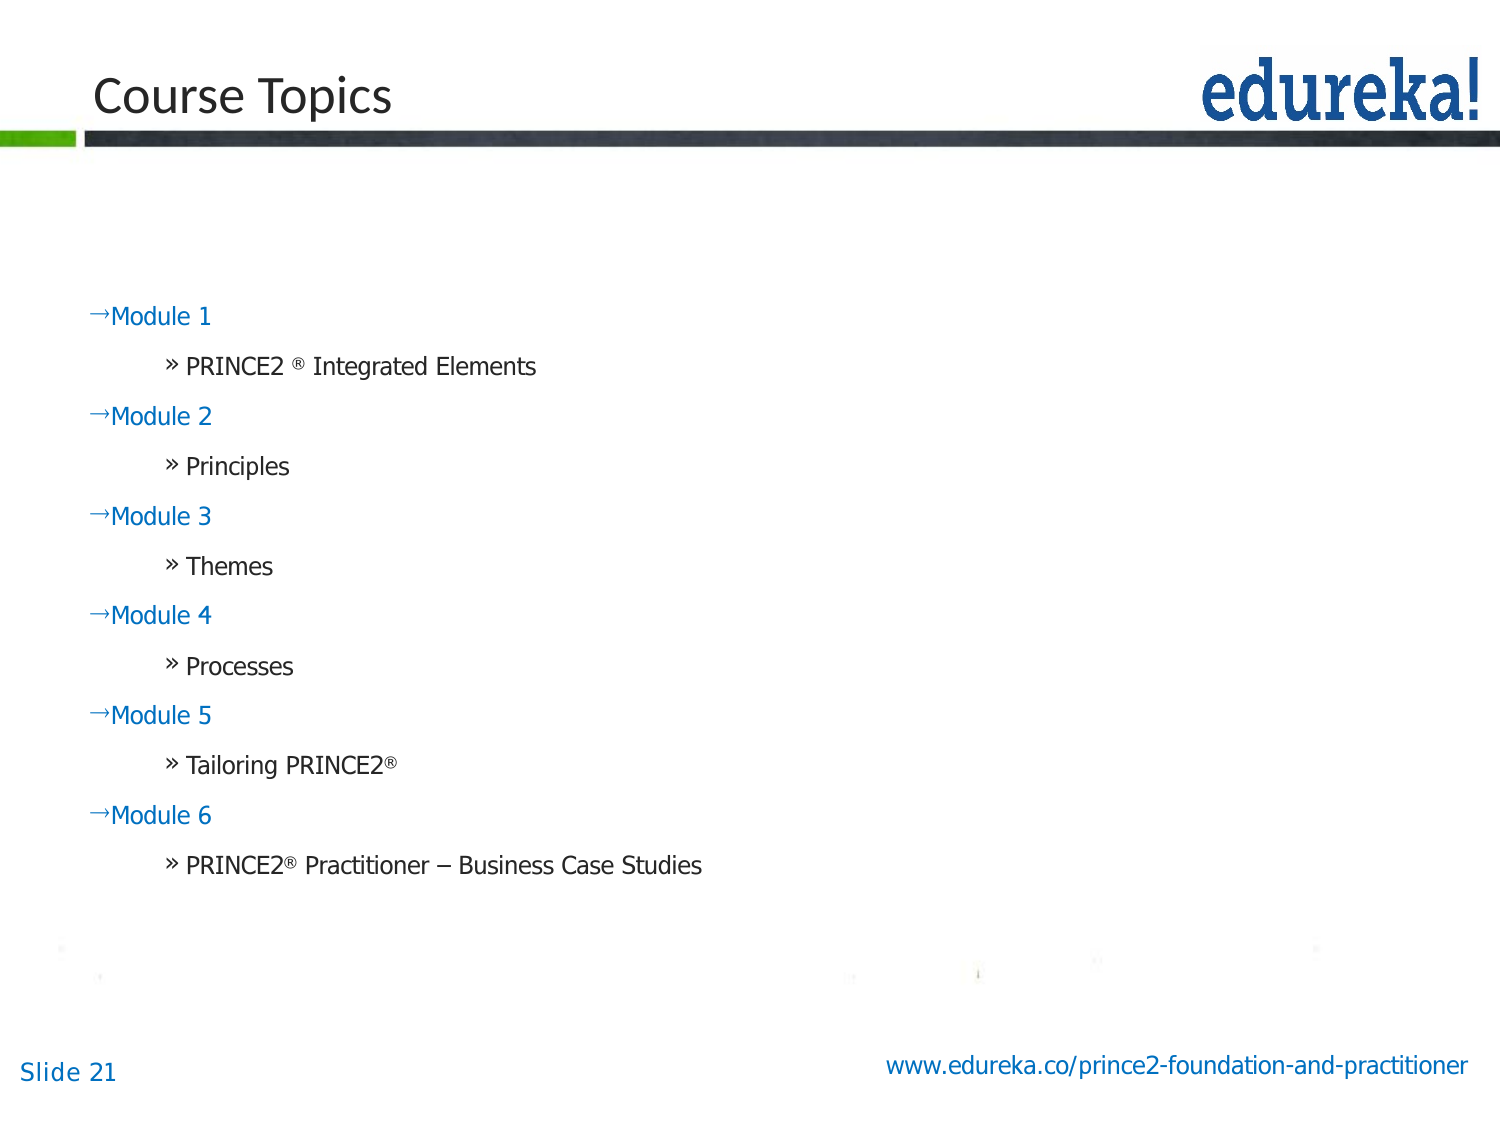

# Course Topics
Module 1
PRINCE2 ® Integrated Elements
Module 2
Principles
Module 3
Themes
Module 4
Processes
Module 5
Tailoring PRINCE2®
Module 6
PRINCE2® Practitioner – Business Case Studies